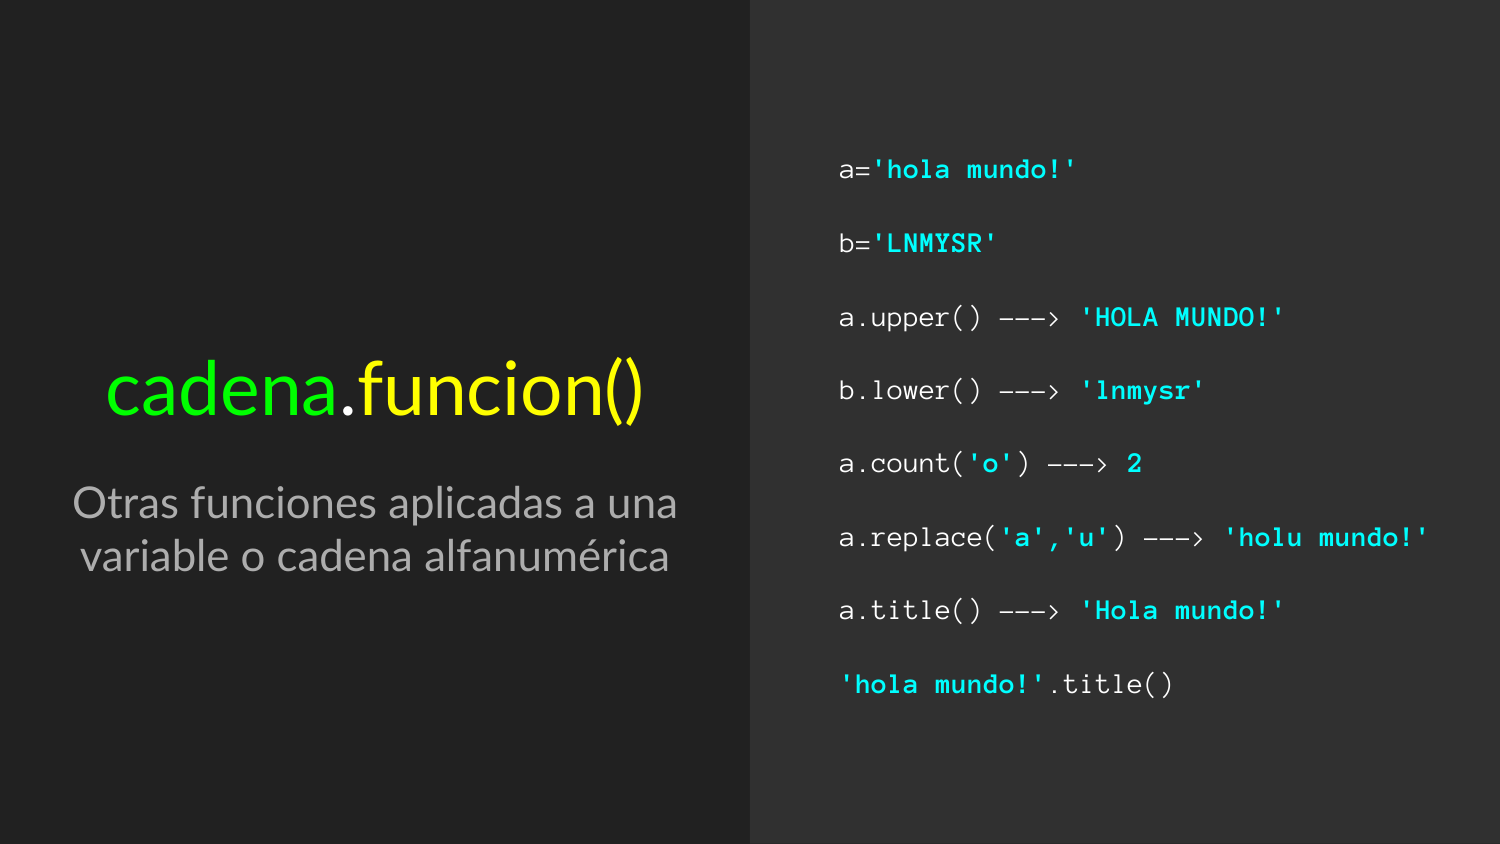

a='hola mundo!'
b='LNMYSR'
a.upper() ---> 'HOLA MUNDO!'
b.lower() ---> 'lnmysr'
a.count('o') ---> 2
a.replace('a','u') ---> 'holu mundo!'
a.title() ---> 'Hola mundo!'
'hola mundo!'.title()
# cadena.funcion()
Otras funciones aplicadas a una variable o cadena alfanumérica